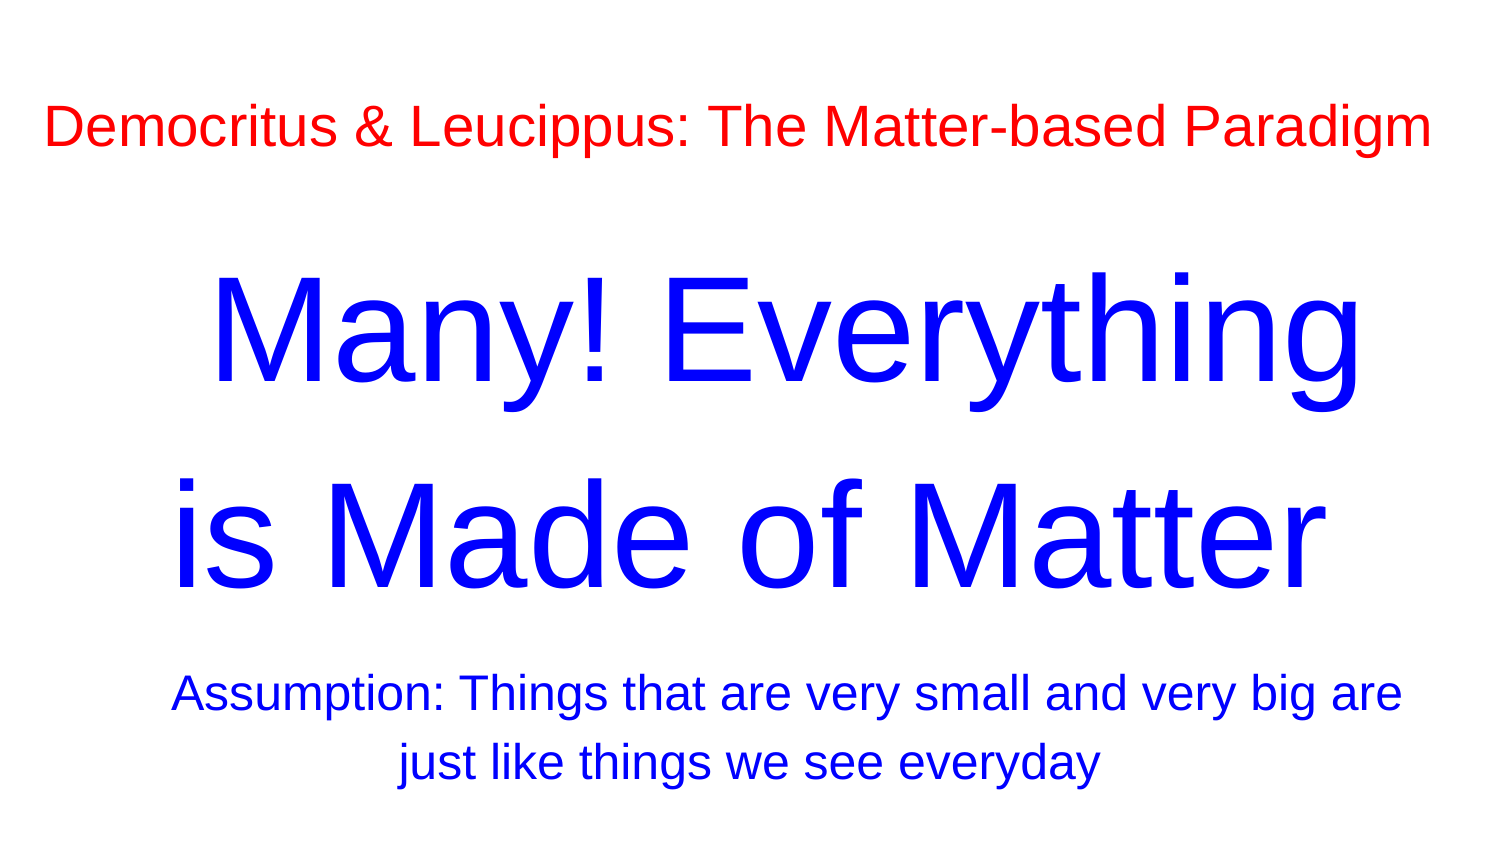

# Democritus & Leucippus: The Matter-based Paradigm
Many! Everything is Made of Matter
Assumption: Things that are very small and very big are just like things we see everyday